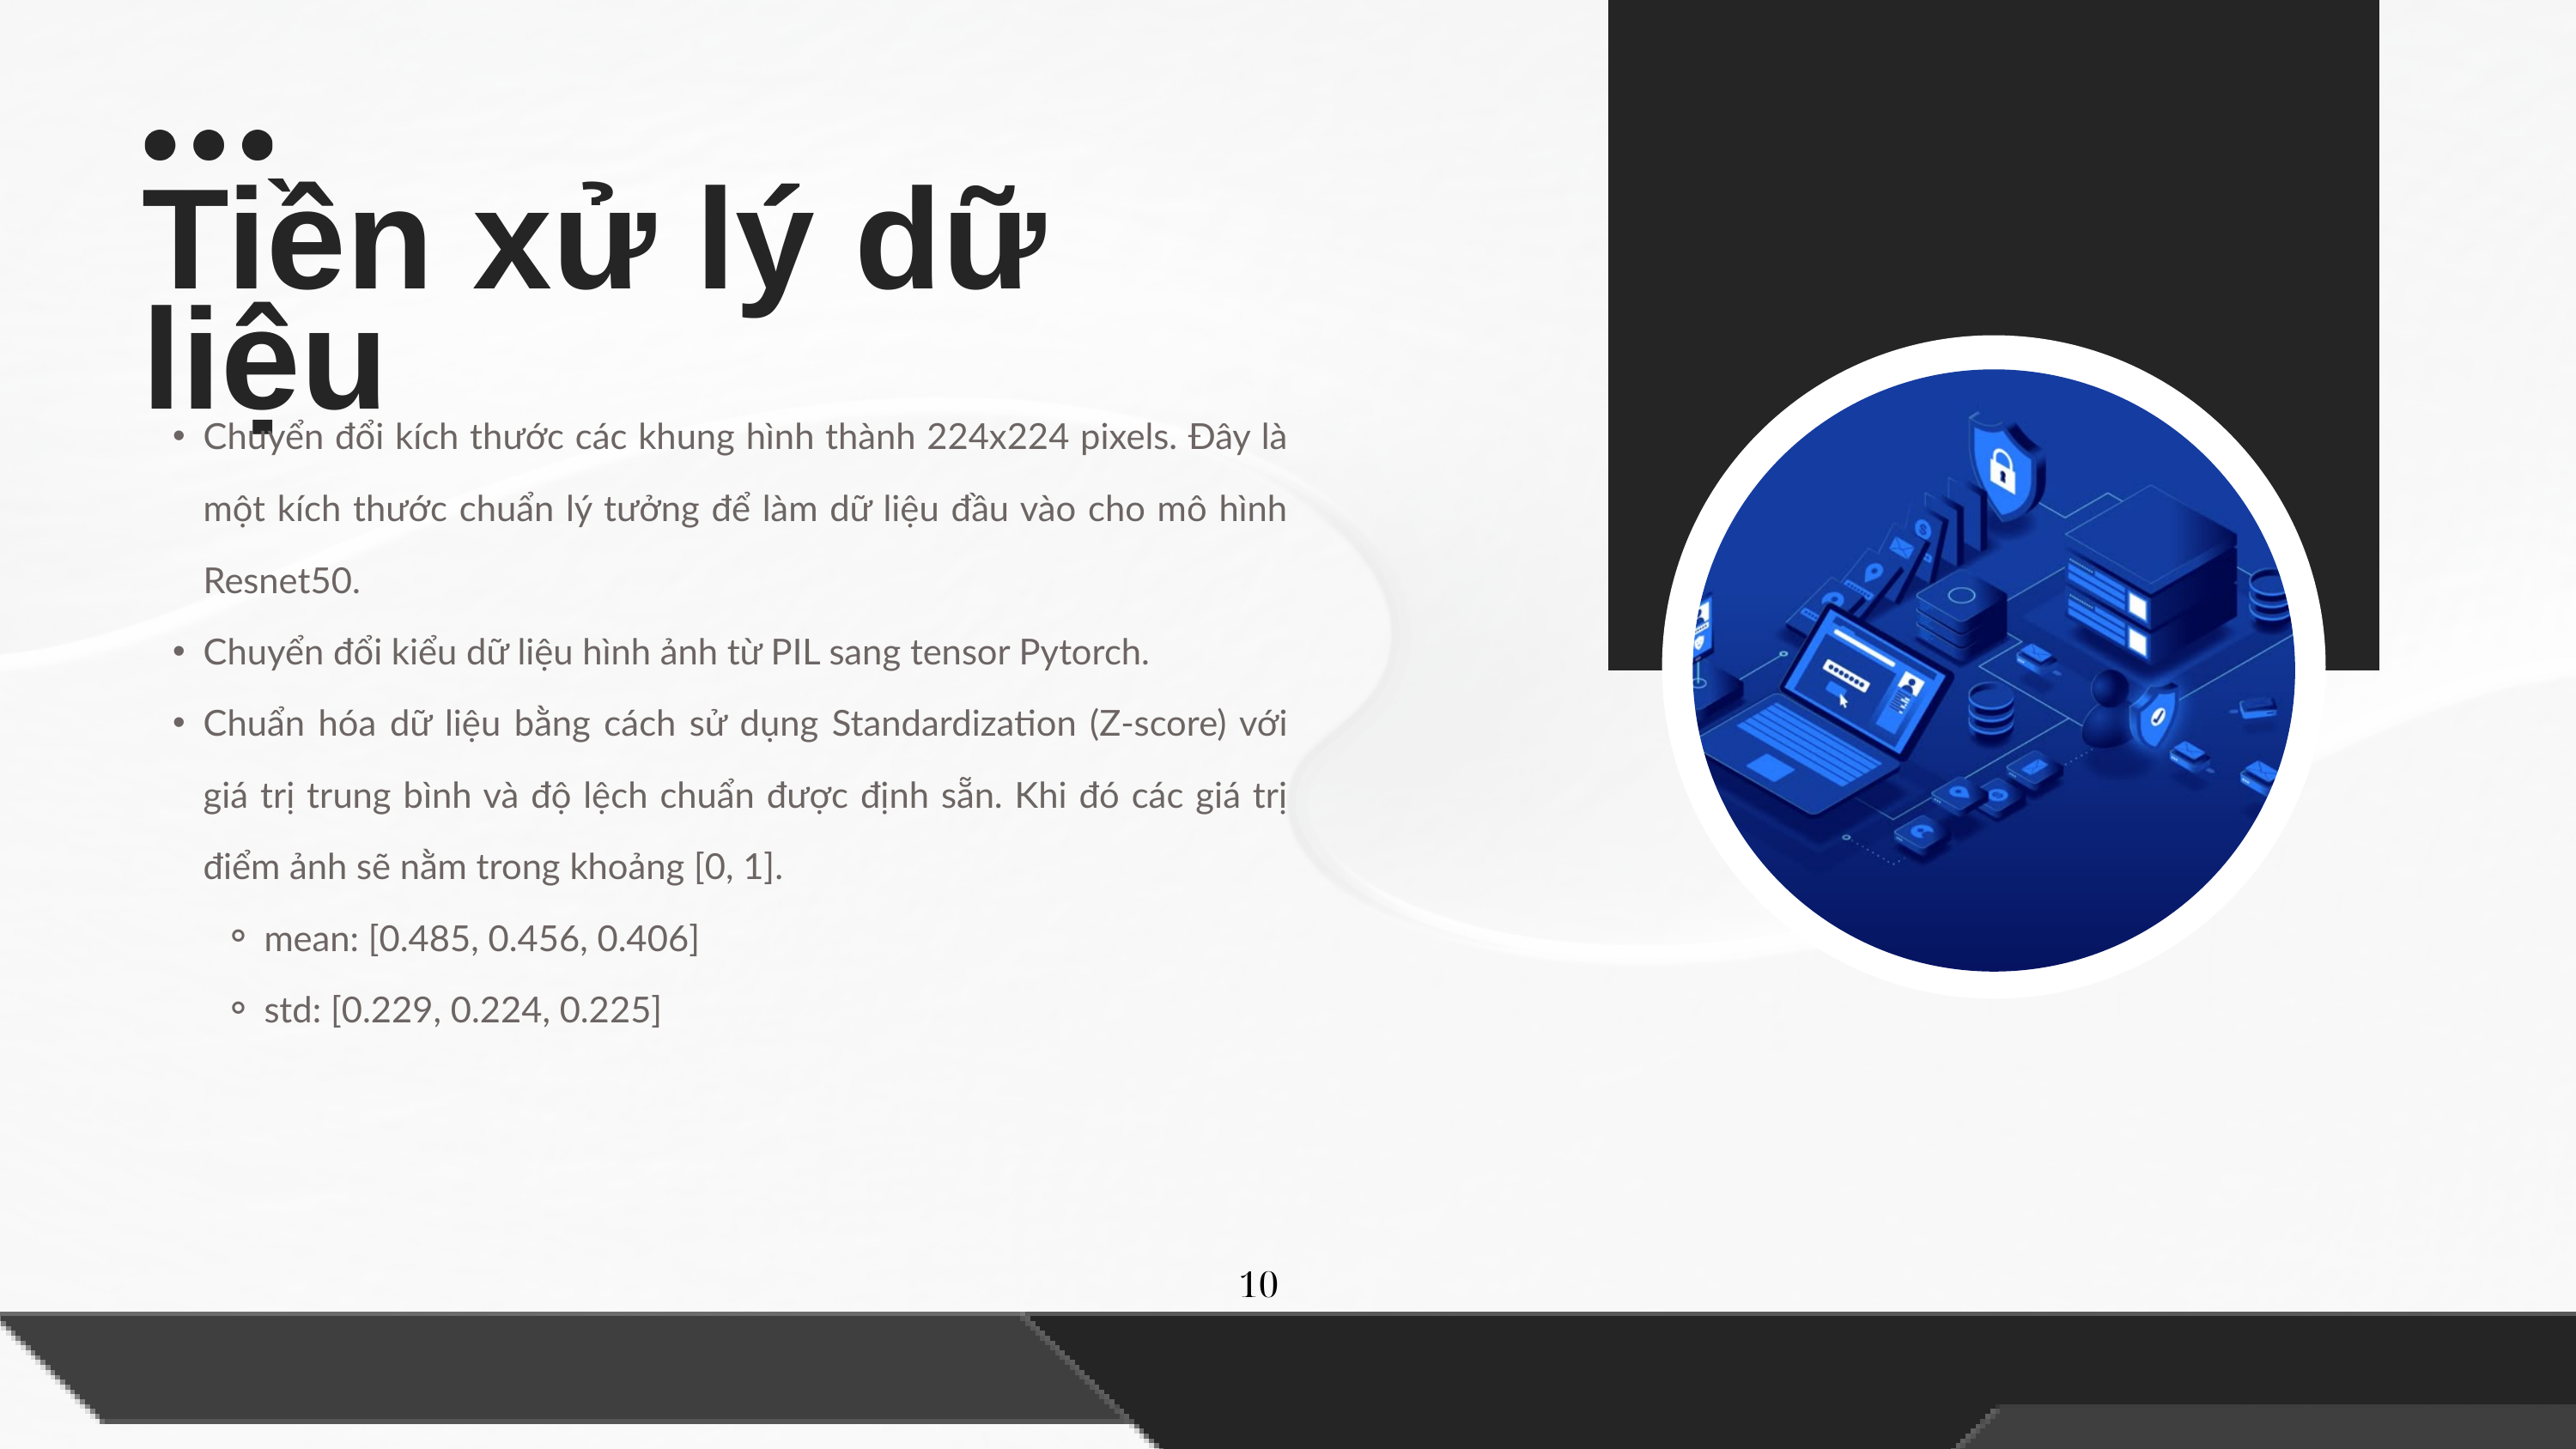

Tiền xử lý dữ liệu

Chuyển đổi kích thước các khung hình thành 224x224 pixels. Đây là một kích thước chuẩn lý tưởng để làm dữ liệu đầu vào cho mô hình Resnet50.
Chuyển đổi kiểu dữ liệu hình ảnh từ PIL sang tensor Pytorch.
Chuẩn hóa dữ liệu bằng cách sử dụng Standardization (Z-score) với giá trị trung bình và độ lệch chuẩn được định sẵn. Khi đó các giá trị điểm ảnh sẽ nằm trong khoảng [0, 1].
mean: [0.485, 0.456, 0.406]
std: [0.229, 0.224, 0.225]
10